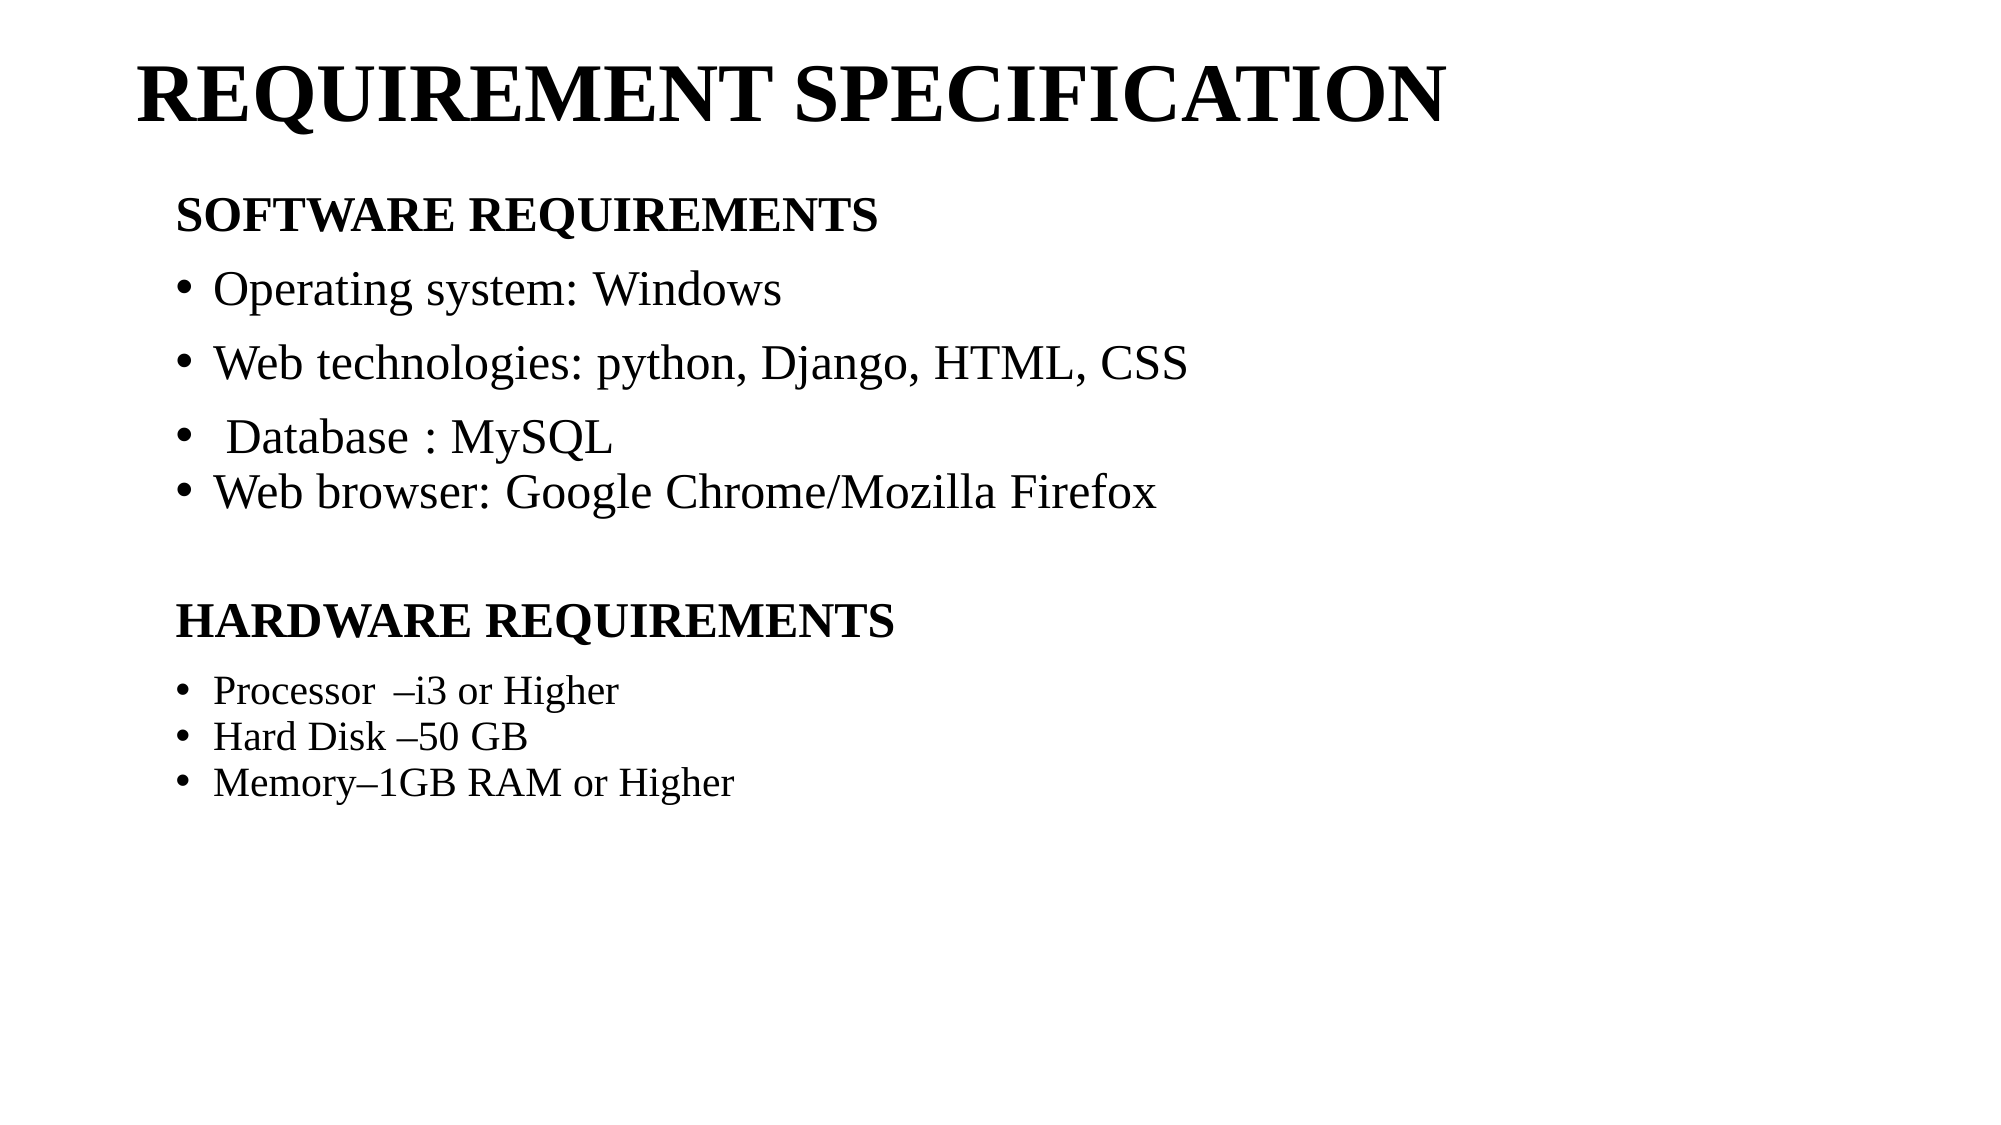

# REQUIREMENT SPECIFICATION
SOFTWARE REQUIREMENTS
Operating system: Windows
Web technologies: python, Django, HTML, CSS
 Database : MySQL
Web browser: Google Chrome/Mozilla Firefox

HARDWARE REQUIREMENTS
Processor –i3 or Higher
Hard Disk –50 GB
Memory–1GB RAM or Higher